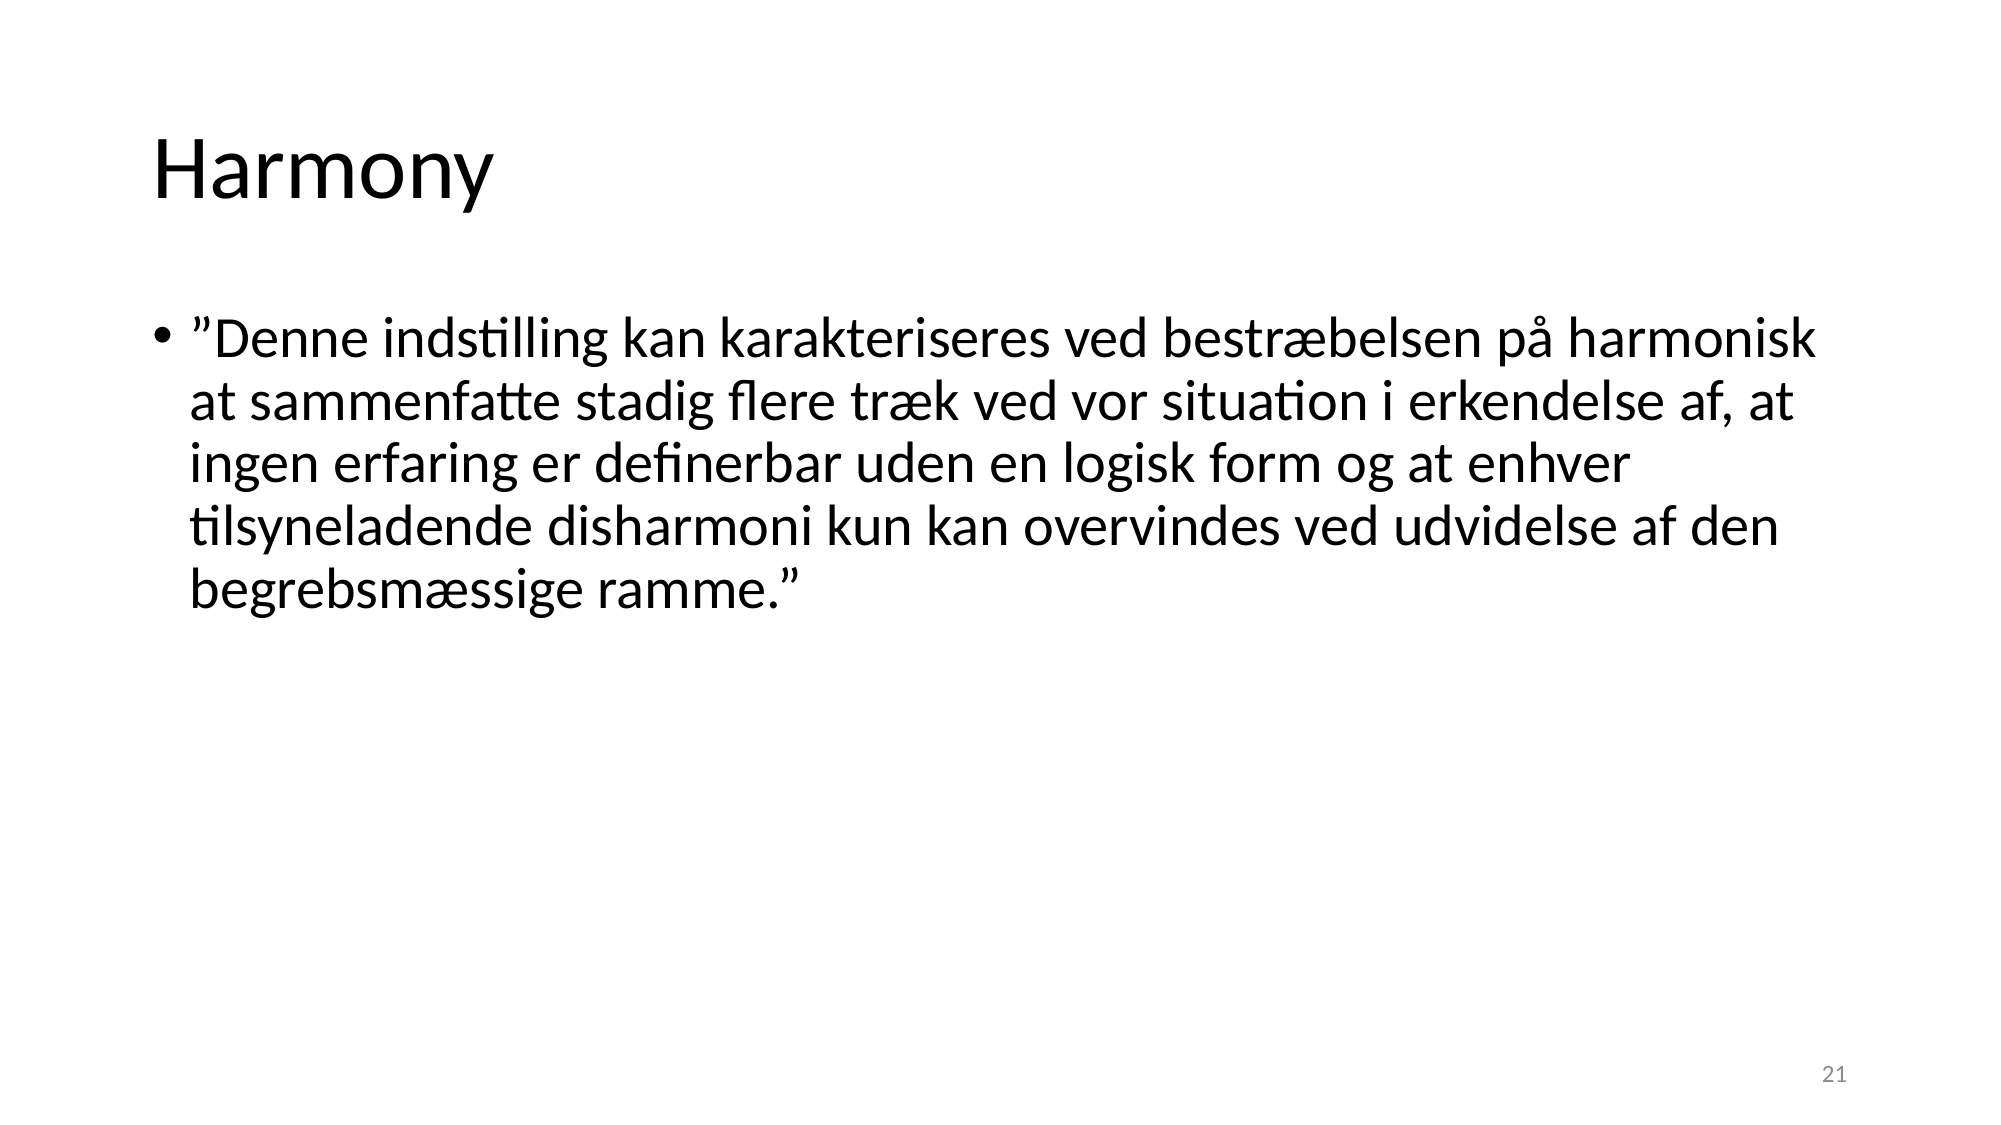

# Harmony
”Denne indstilling kan karakteriseres ved bestræbelsen på harmonisk at sammenfatte stadig flere træk ved vor situation i erkendelse af, at ingen erfaring er definerbar uden en logisk form og at enhver tilsyneladende disharmoni kun kan overvindes ved udvidelse af den begrebsmæssige ramme.”
21